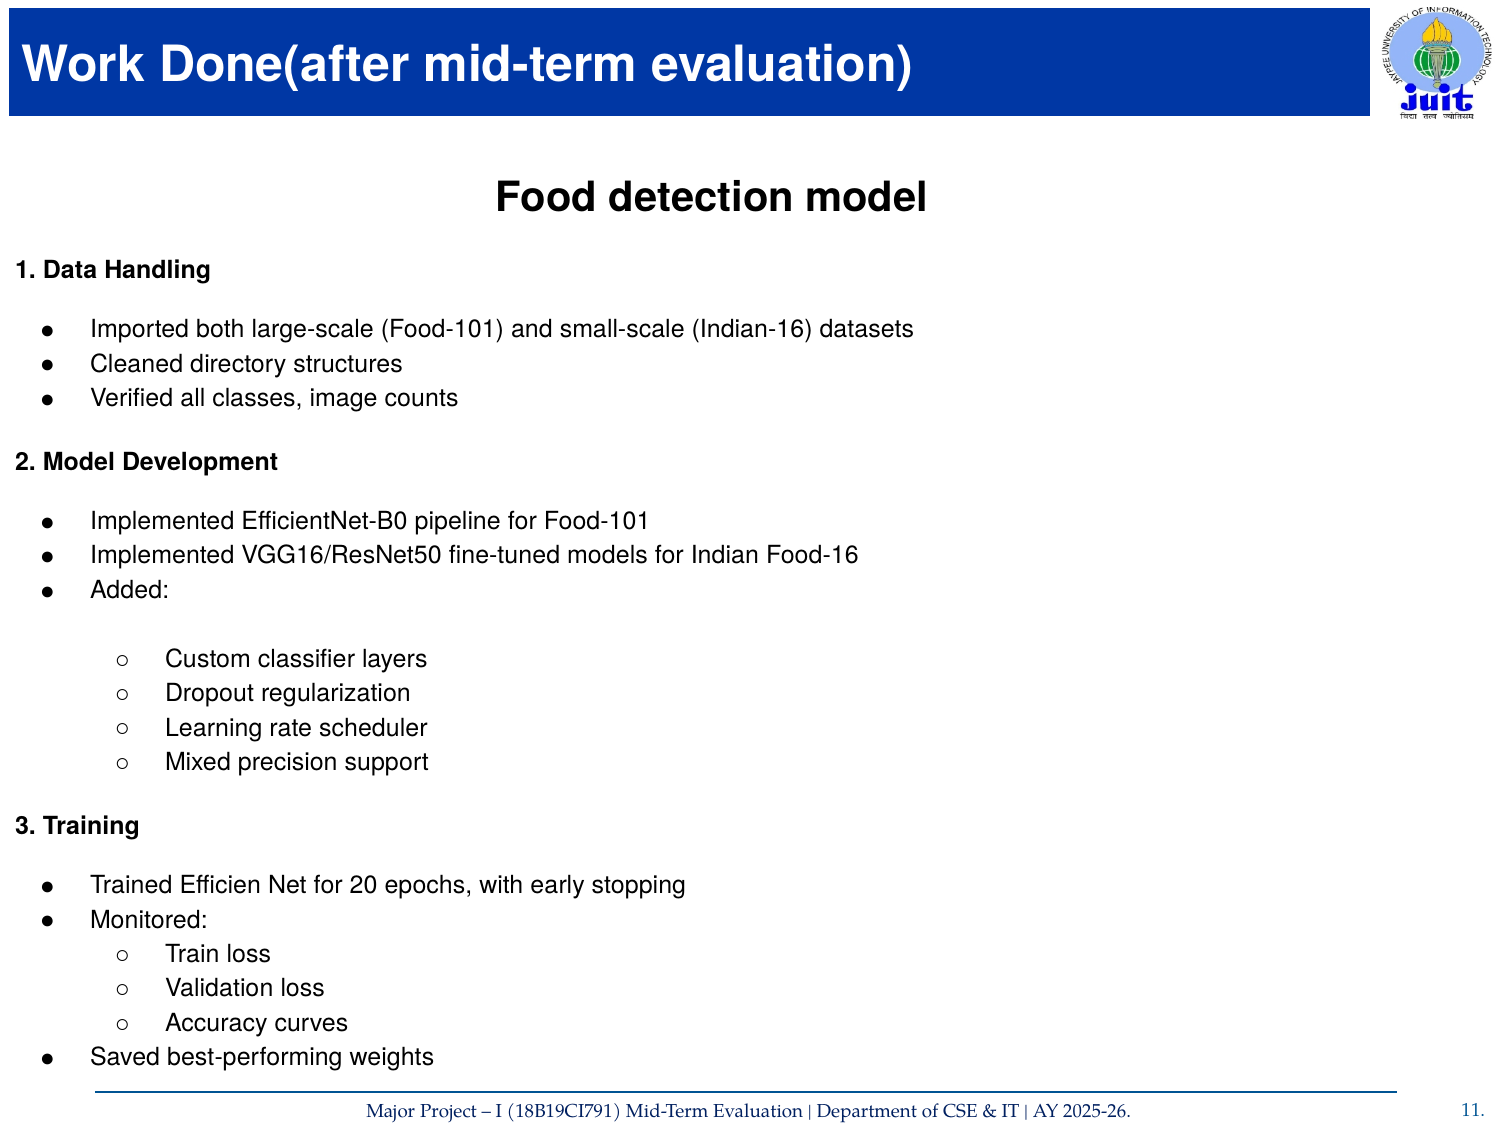

# Work Done(after mid-term evaluation)
Food detection model
1. Data Handling
Imported both large-scale (Food-101) and small-scale (Indian-16) datasets
Cleaned directory structures
Verified all classes, image counts
2. Model Development
Implemented EfficientNet-B0 pipeline for Food-101
Implemented VGG16/ResNet50 fine-tuned models for Indian Food-16
Added:
Custom classifier layers
Dropout regularization
Learning rate scheduler
Mixed precision support
3. Training
Trained Efficien Net for 20 epochs, with early stopping
Monitored:
Train loss
Validation loss
Accuracy curves
Saved best-performing weights